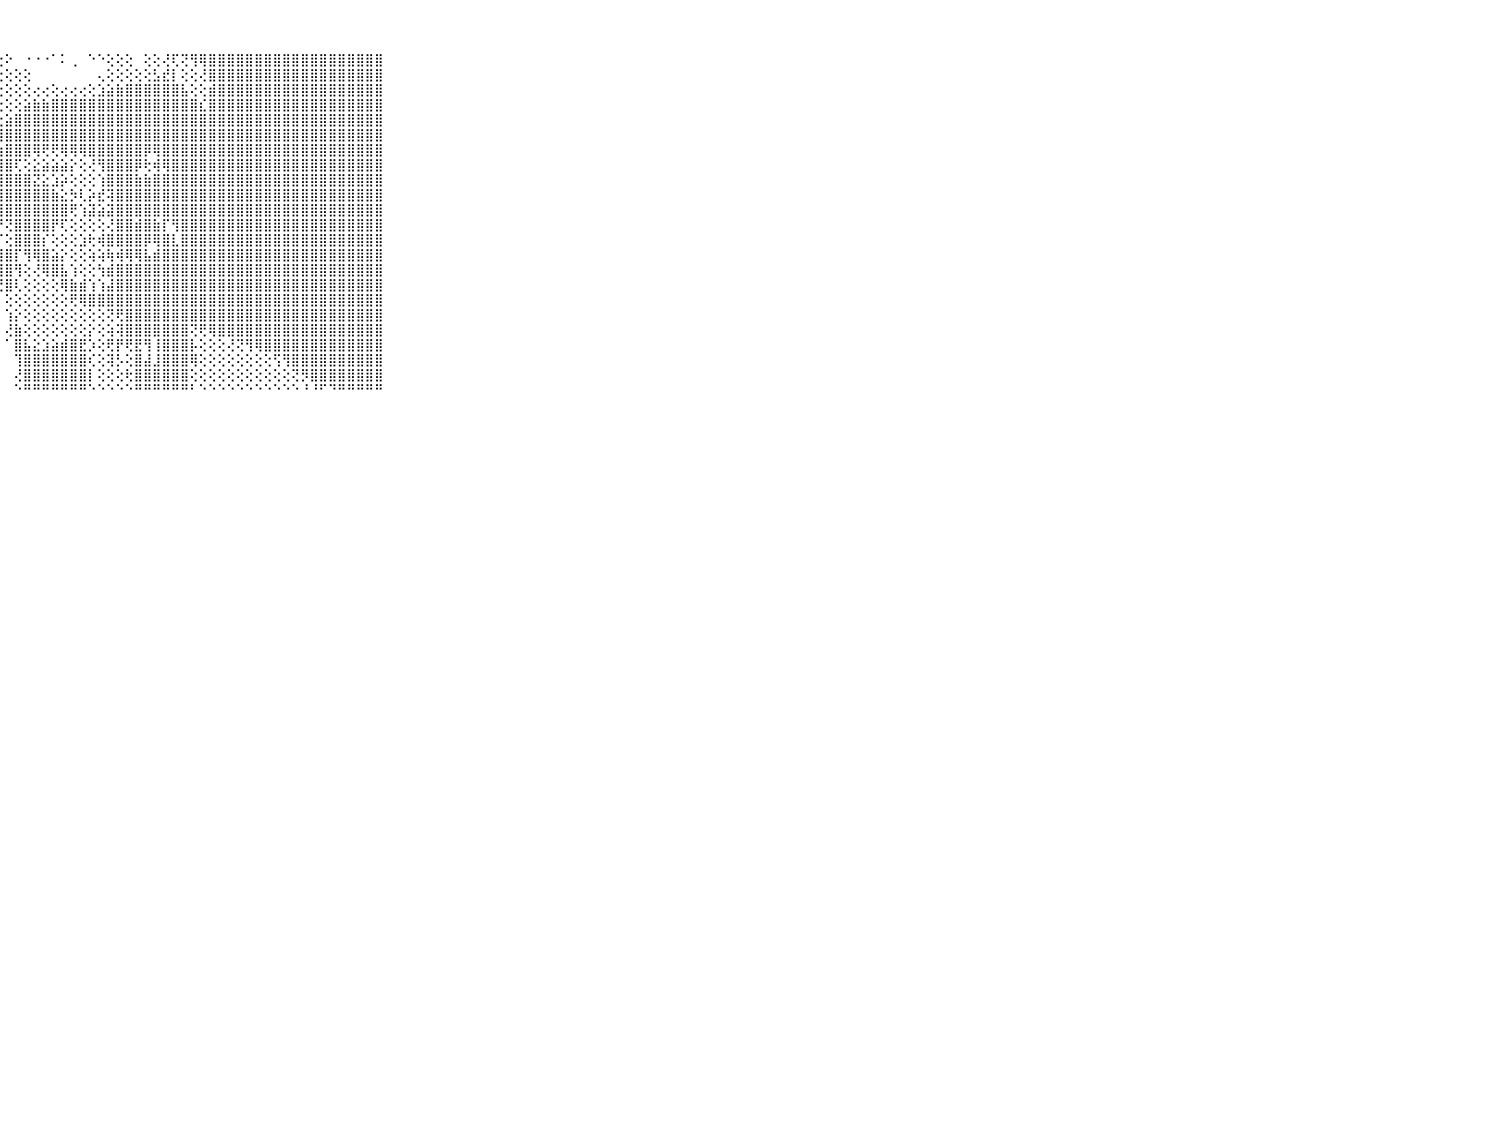

⠀⠀⠀⠀⠀⠀⠀⠀⠀⠀⠀⣿⣿⣿⣿⣿⣿⣿⣿⣿⣿⣿⣿⣿⣿⣿⢟⢕⠕⠀⠐⠐⠐⠁⠅⢀⠀⠑⠑⢕⢕⢕⠀⢕⢕⢜⢏⢝⢻⢿⣿⣿⣿⣿⣿⣿⣿⣿⣿⣿⣿⣿⣿⣿⣿⣿⣿⣿⣿⠀⠀⠀⠀⠀⠀⠀⠀⠀⠀⠀⠀
⠀⠀⠀⠀⠀⠀⠀⠀⠀⠀⠀⣿⣿⣿⣿⣿⣿⣿⣿⣿⣿⣿⡿⣟⢏⢕⢕⢕⢕⢕⢕⠀⠀⠀⠀⠀⠀⠀⢄⢕⢕⢕⢕⢕⣣⣞⡇⢕⢕⢜⣿⣿⣿⣿⣿⣿⣿⣿⣿⣿⣿⣿⣿⣿⣿⣿⣿⣿⣿⠀⠀⠀⠀⠀⠀⠀⠀⠀⠀⠀⠀
⠀⠀⠀⠀⠀⠀⠀⠀⠀⠀⠀⣿⣿⣿⣿⣿⣿⣿⣿⣿⣿⣿⣿⡳⢕⢕⢕⢕⢕⢕⢕⢔⢔⢕⢔⢔⢔⢕⣱⣵⣷⣿⣿⣿⣿⣿⣿⣧⢕⢕⣾⣿⣿⣿⣿⣿⣿⣿⣿⣿⣿⣿⣿⣿⣿⣿⣿⣿⣿⠀⠀⠀⠀⠀⠀⠀⠀⠀⠀⠀⠀
⠀⠀⠀⠀⠀⠀⠀⠀⠀⠀⠀⣿⣿⣿⣿⣿⣿⣿⣿⣿⣿⣿⣿⣇⢝⢕⢕⢕⢕⢕⣵⣷⣷⣿⣿⣿⣿⣿⣿⣿⣿⣿⣿⣿⣿⣿⣿⣿⣿⣎⣿⣿⣿⣿⣿⣿⣿⣿⣿⣿⣿⣿⣿⣿⣿⣿⣿⣿⣿⠀⠀⠀⠀⠀⠀⠀⠀⠀⠀⠀⠀
⠀⠀⠀⠀⠀⠀⠀⠀⠀⠀⠀⣿⣿⣿⣿⣿⣿⣿⣿⣿⣿⣿⣿⣿⢕⢕⢕⢕⣵⣿⣿⣿⣿⣿⣿⣿⣿⣿⣿⣿⣿⣿⣿⣿⣿⣿⣿⣿⣿⣿⣿⣿⣿⣿⣿⣿⣿⣿⣿⣿⣿⣿⣿⣿⣿⣿⣿⣿⣿⠀⠀⠀⠀⠀⠀⠀⠀⠀⠀⠀⠀
⠀⠀⠀⠀⠀⠀⠀⠀⠀⠀⠀⣿⣿⣿⣿⣿⣿⣿⣿⣿⣿⣿⣿⣿⡕⢕⢕⢸⣿⣿⣿⣿⣿⣿⣿⣿⣿⣿⣿⣿⣿⣿⣿⣿⣿⣿⣿⣿⣿⣿⣿⣿⣿⣿⣿⣿⣿⣿⣿⣿⣿⣿⣿⣿⣿⣿⣿⣿⣿⠀⠀⠀⠀⠀⠀⠀⠀⠀⠀⠀⠀
⠀⠀⠀⠀⠀⠀⠀⠀⠀⠀⠀⣿⣿⣿⣿⣿⣿⣿⣿⣿⣿⣿⣿⣿⡇⢕⢕⢱⣿⣿⣿⢿⢟⢟⢿⢿⢿⣿⣿⣿⣿⣿⣿⡿⢿⣿⣿⣿⣿⣿⣿⣿⣿⣿⣿⣿⣿⣿⣿⣿⣿⣿⣿⣿⣿⣿⣿⣿⣿⠀⠀⠀⠀⠀⠀⠀⠀⠀⠀⠀⠀
⠀⠀⠀⠀⠀⠀⠀⠀⠀⠀⠀⣿⣿⣿⣿⣿⣿⣿⣿⣿⣿⣿⣿⣿⣧⢕⢕⢸⣿⢏⢕⣕⣵⣵⣵⡕⢕⢜⢻⣿⣿⣿⡿⢗⢾⢿⣿⣿⣿⣿⣿⣿⣿⣿⣿⣿⣿⣿⣿⣿⣿⣿⣿⣿⣿⣿⣿⣿⣿⠀⠀⠀⠀⠀⠀⠀⠀⠀⠀⠀⠀
⠀⠀⠀⠀⠀⠀⠀⠀⠀⠀⠀⣿⣿⣿⣿⣿⣿⣿⣿⣿⣿⣿⣿⣿⣿⢕⢕⢸⣿⣿⣿⣝⣕⣱⡵⢕⢕⢕⢱⣿⣿⣿⣷⣷⣿⣿⣿⣿⣿⣿⣿⣿⣿⣿⣿⣿⣿⣿⣿⣿⣿⣿⣿⣿⣿⣿⣿⣿⣿⠀⠀⠀⠀⠀⠀⠀⠀⠀⠀⠀⠀
⠀⠀⠀⠀⠀⠀⠀⠀⠀⠀⠀⣿⣿⣿⣿⣿⣿⣿⣿⣿⣿⣿⣿⣿⣽⡣⢕⢸⣿⣿⣿⣿⣿⣷⣕⡳⢇⡵⣞⢽⣿⣿⣿⣿⣿⣿⣿⣿⣿⣿⣿⣿⣿⣿⣿⣿⣿⣿⣿⣿⣿⣿⣿⣿⣿⣿⣿⣿⣿⠀⠀⠀⠀⠀⠀⠀⠀⠀⠀⠀⠀
⠀⠀⠀⠀⠀⠀⠀⠀⠀⠀⠀⣿⣿⣿⣿⣿⣿⣿⣿⣿⣿⣿⣿⣿⣿⣟⢕⣿⣿⣿⣿⣿⣿⣿⣿⢟⢱⣽⣵⣽⣿⣿⣿⣿⣿⣿⣿⣿⣿⣿⣿⣿⣿⣿⣿⣿⣿⣿⣿⣿⣿⣿⣿⣿⣿⣿⣿⣿⣿⠀⠀⠀⠀⠀⠀⠀⠀⠀⠀⠀⠀
⠀⠀⠀⠀⠀⠀⠀⠀⠀⠀⠀⣿⣿⣿⣿⣿⣿⣿⣿⣿⣿⣿⣿⣿⣿⣿⣷⡝⢝⣿⣿⣿⣿⡟⢏⢕⢕⢕⢕⢜⣿⣿⣾⣿⣷⡏⢻⣿⣿⣿⣿⣿⣿⣿⣿⣿⣿⣿⣿⣿⣿⣿⣿⣿⣿⣿⣿⣿⣿⠀⠀⠀⠀⠀⠀⠀⠀⠀⠀⠀⠀
⠀⠀⠀⠀⠀⠀⠀⠀⠀⠀⠀⣿⣿⣿⣿⣿⣿⣿⣿⣿⣿⣿⣿⣿⣿⣿⣿⡏⢕⣿⣿⣿⡎⢕⢕⢕⣱⢗⢾⣿⣿⣿⣿⡿⢿⣿⣇⣿⣿⣿⣿⣿⣿⣿⣿⣿⣿⣿⣿⣿⣿⣿⣿⣿⣿⣿⣿⣿⣿⠀⠀⠀⠀⠀⠀⠀⠀⠀⠀⠀⠀
⠀⠀⠀⠀⠀⠀⠀⠀⠀⠀⠀⣿⣿⣿⣿⣿⣿⣿⣿⣿⣿⣿⣿⣿⣿⣿⣿⣿⣿⡏⢻⢿⣿⣵⡕⢕⢕⢵⢵⢷⢾⢿⢿⣧⣾⣿⣿⣿⣿⣿⣿⣿⣿⣿⣿⣿⣿⣿⣿⣿⣿⣿⣿⣿⣿⣿⣿⣿⣿⠀⠀⠀⠀⠀⠀⠀⠀⠀⠀⠀⠀
⠀⠀⠀⠀⠀⠀⠀⠀⠀⠀⠀⣿⣿⣿⣿⣿⣿⣿⣿⣿⣿⣿⣿⣿⣿⣿⡿⢿⣿⢻⢕⢜⢿⣿⣧⢱⢕⢕⢳⣾⣿⣿⣿⣿⣿⣿⣿⣿⣿⣿⣿⣿⣿⣿⣿⣿⣿⣿⣿⣿⣿⣿⣿⣿⣿⣿⣿⣿⣿⠀⠀⠀⠀⠀⠀⠀⠀⠀⠀⠀⠀
⠀⠀⠀⠀⠀⠀⠀⠀⠀⠀⠀⣿⣿⣿⣿⣿⣿⣿⣿⣿⣿⣿⣿⣿⡿⢟⢕⢜⣿⢇⢕⢕⢕⢕⢿⣷⣾⢱⢱⣼⣿⣿⣿⣿⣿⣿⣿⣿⣿⣿⣿⣿⣿⣿⣿⣿⣿⣿⣿⣿⣿⣿⣿⣿⣿⣿⣿⣿⣿⠀⠀⠀⠀⠀⠀⠀⠀⠀⠀⠀⠀
⠀⠀⠀⠀⠀⠀⠀⠀⠀⠀⠀⣿⣿⣿⣿⣿⣿⣿⣿⣿⢿⣿⡿⢏⠕⠁⠁⠀⢕⢕⢕⢕⢕⢕⢕⢟⢿⣿⣿⣿⣿⣿⣿⣿⣿⣿⣿⣿⣿⣿⣿⣿⣿⣿⣿⣿⣿⣿⣿⣿⣿⣿⣿⣿⣿⣿⣿⣿⣿⠀⠀⠀⠀⠀⠀⠀⠀⠀⠀⠀⠀
⠀⠀⠀⠀⠀⠀⠀⠀⠀⠀⠀⣿⣿⣿⣿⡿⢿⢏⢗⢏⠝⠕⠑⠀⠀⠀⠀⠀⢱⡕⢕⢕⢕⢕⢕⢕⢕⢕⢕⢝⢟⣿⣿⣿⣿⣿⣿⣿⣿⣿⣿⣿⣿⣿⣿⣿⣿⣿⣿⣿⣿⣿⣿⣿⣿⣿⣿⣿⣿⠀⠀⠀⠀⠀⠀⠀⠀⠀⠀⠀⠀
⠀⠀⠀⠀⠀⠀⠀⠀⠀⠀⠀⢟⢟⢝⠕⠑⠁⠁⠀⠀⠀⠀⠀⠀⠀⠀⠀⠀⢜⣷⢕⢕⢕⢕⢕⢕⢕⡕⢕⢵⢽⣿⣿⣿⣿⣿⣿⣿⢝⢟⢿⣿⣿⣿⣿⣿⣿⣿⣿⣿⣿⣿⣿⣿⣿⣿⣿⣿⣿⠀⠀⠀⠀⠀⠀⠀⠀⠀⠀⠀⠀
⠀⠀⠀⠀⠀⠀⠀⠀⠀⠀⠀⠁⠀⠀⠀⠀⠀⠀⠀⠀⠀⠀⠀⠀⠀⠀⠀⠀⠁⣿⣧⣕⣱⣵⣾⣿⣟⡱⢕⢟⡟⢟⣟⢻⢸⣿⣿⣿⡧⢕⢕⢕⢜⢝⢻⢿⣿⣿⣿⣿⣿⣿⣿⣿⣿⣿⣿⣿⣿⠀⠀⠀⠀⠀⠀⠀⠀⠀⠀⠀⠀
⠀⠀⠀⠀⠀⠀⠀⠀⠀⠀⠀⠀⠀⠀⠀⠀⠀⠀⠀⠀⠀⠀⠀⠀⠀⠀⠀⠀⠀⢹⣿⣿⣿⣿⣿⣿⣿⢎⢕⢽⡣⢕⣿⣼⣸⣿⣿⣿⢿⢕⢕⢕⢕⢕⢕⢕⢕⢫⢻⣿⣿⣿⣿⣿⣿⣿⣿⣿⣿⠀⠀⠀⠀⠀⠀⠀⠀⠀⠀⠀⠀
⠀⠀⠀⠀⠀⠀⠀⠀⠀⠀⠀⠀⠀⢀⢄⢀⠀⠀⠀⠀⠀⢀⢀⢄⢄⠀⠀⠀⠀⢜⣿⣿⣿⣿⣿⣿⣿⡇⢕⢕⢕⢗⣿⣿⣿⣿⣿⣿⢕⢕⢕⢕⢕⢕⢕⢕⢕⢕⢕⢝⡻⣿⣿⣿⣿⣿⣿⣿⣿⠀⠀⠀⠀⠀⠀⠀⠀⠀⠀⠀⠀
⠀⠀⠀⠀⠀⠀⠀⠀⠀⠀⠀⠀⠐⠑⠑⠑⠑⠑⠑⠀⠐⠑⠑⠑⠑⠀⠀⠀⠀⠑⠛⠛⠛⠛⠛⠛⠛⠑⠑⠑⠑⠑⠛⠛⠛⠛⠛⠛⠃⠑⠑⠑⠑⠑⠑⠑⠑⠑⠑⠑⠘⠘⠋⠙⠛⠛⠛⠛⠛⠀⠀⠀⠀⠀⠀⠀⠀⠀⠀⠀⠀